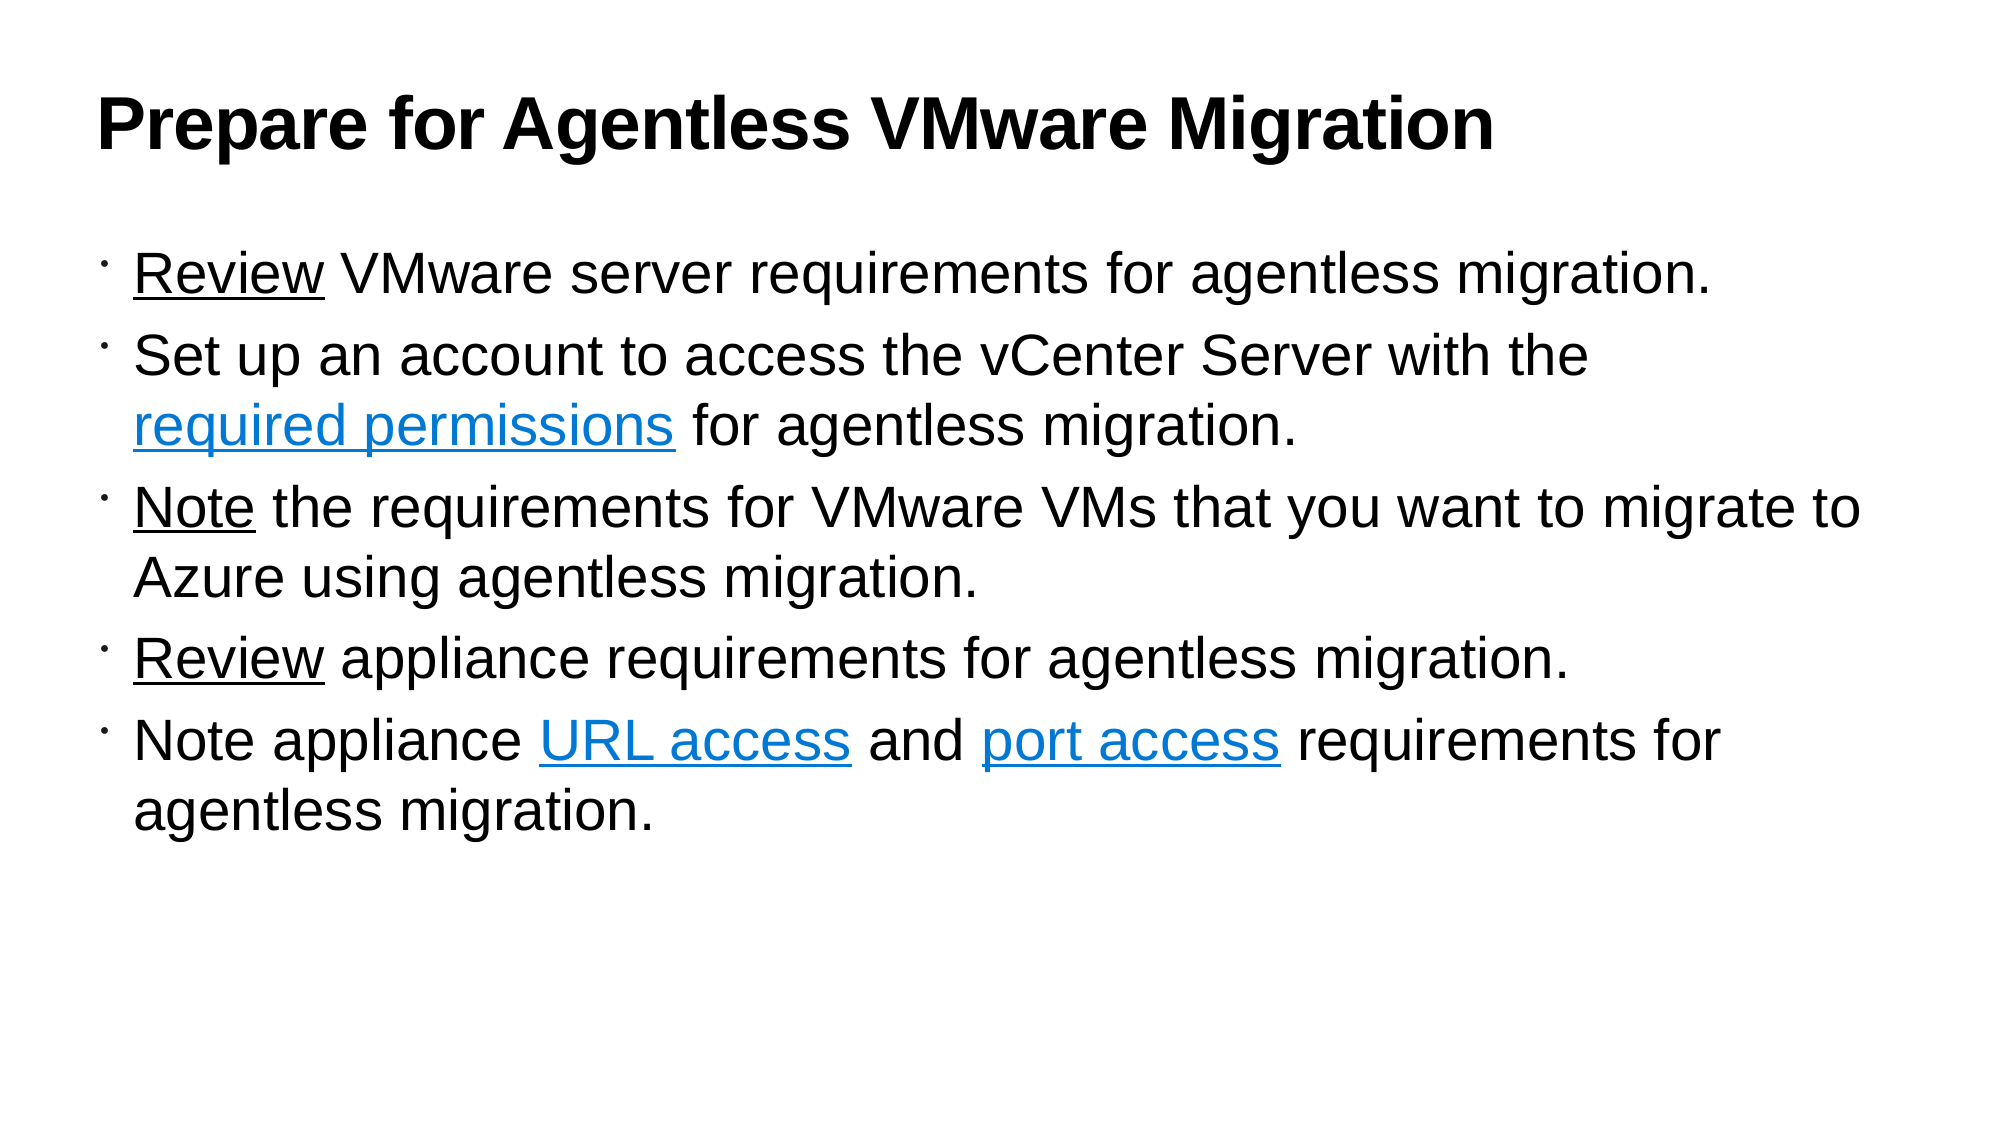

# Prepare for Agentless VMware Migration
Review VMware server requirements for agentless migration.
Set up an account to access the vCenter Server with the required permissions for agentless migration.
Note the requirements for VMware VMs that you want to migrate to Azure using agentless migration.
Review appliance requirements for agentless migration.
Note appliance URL access and port access requirements for agentless migration.